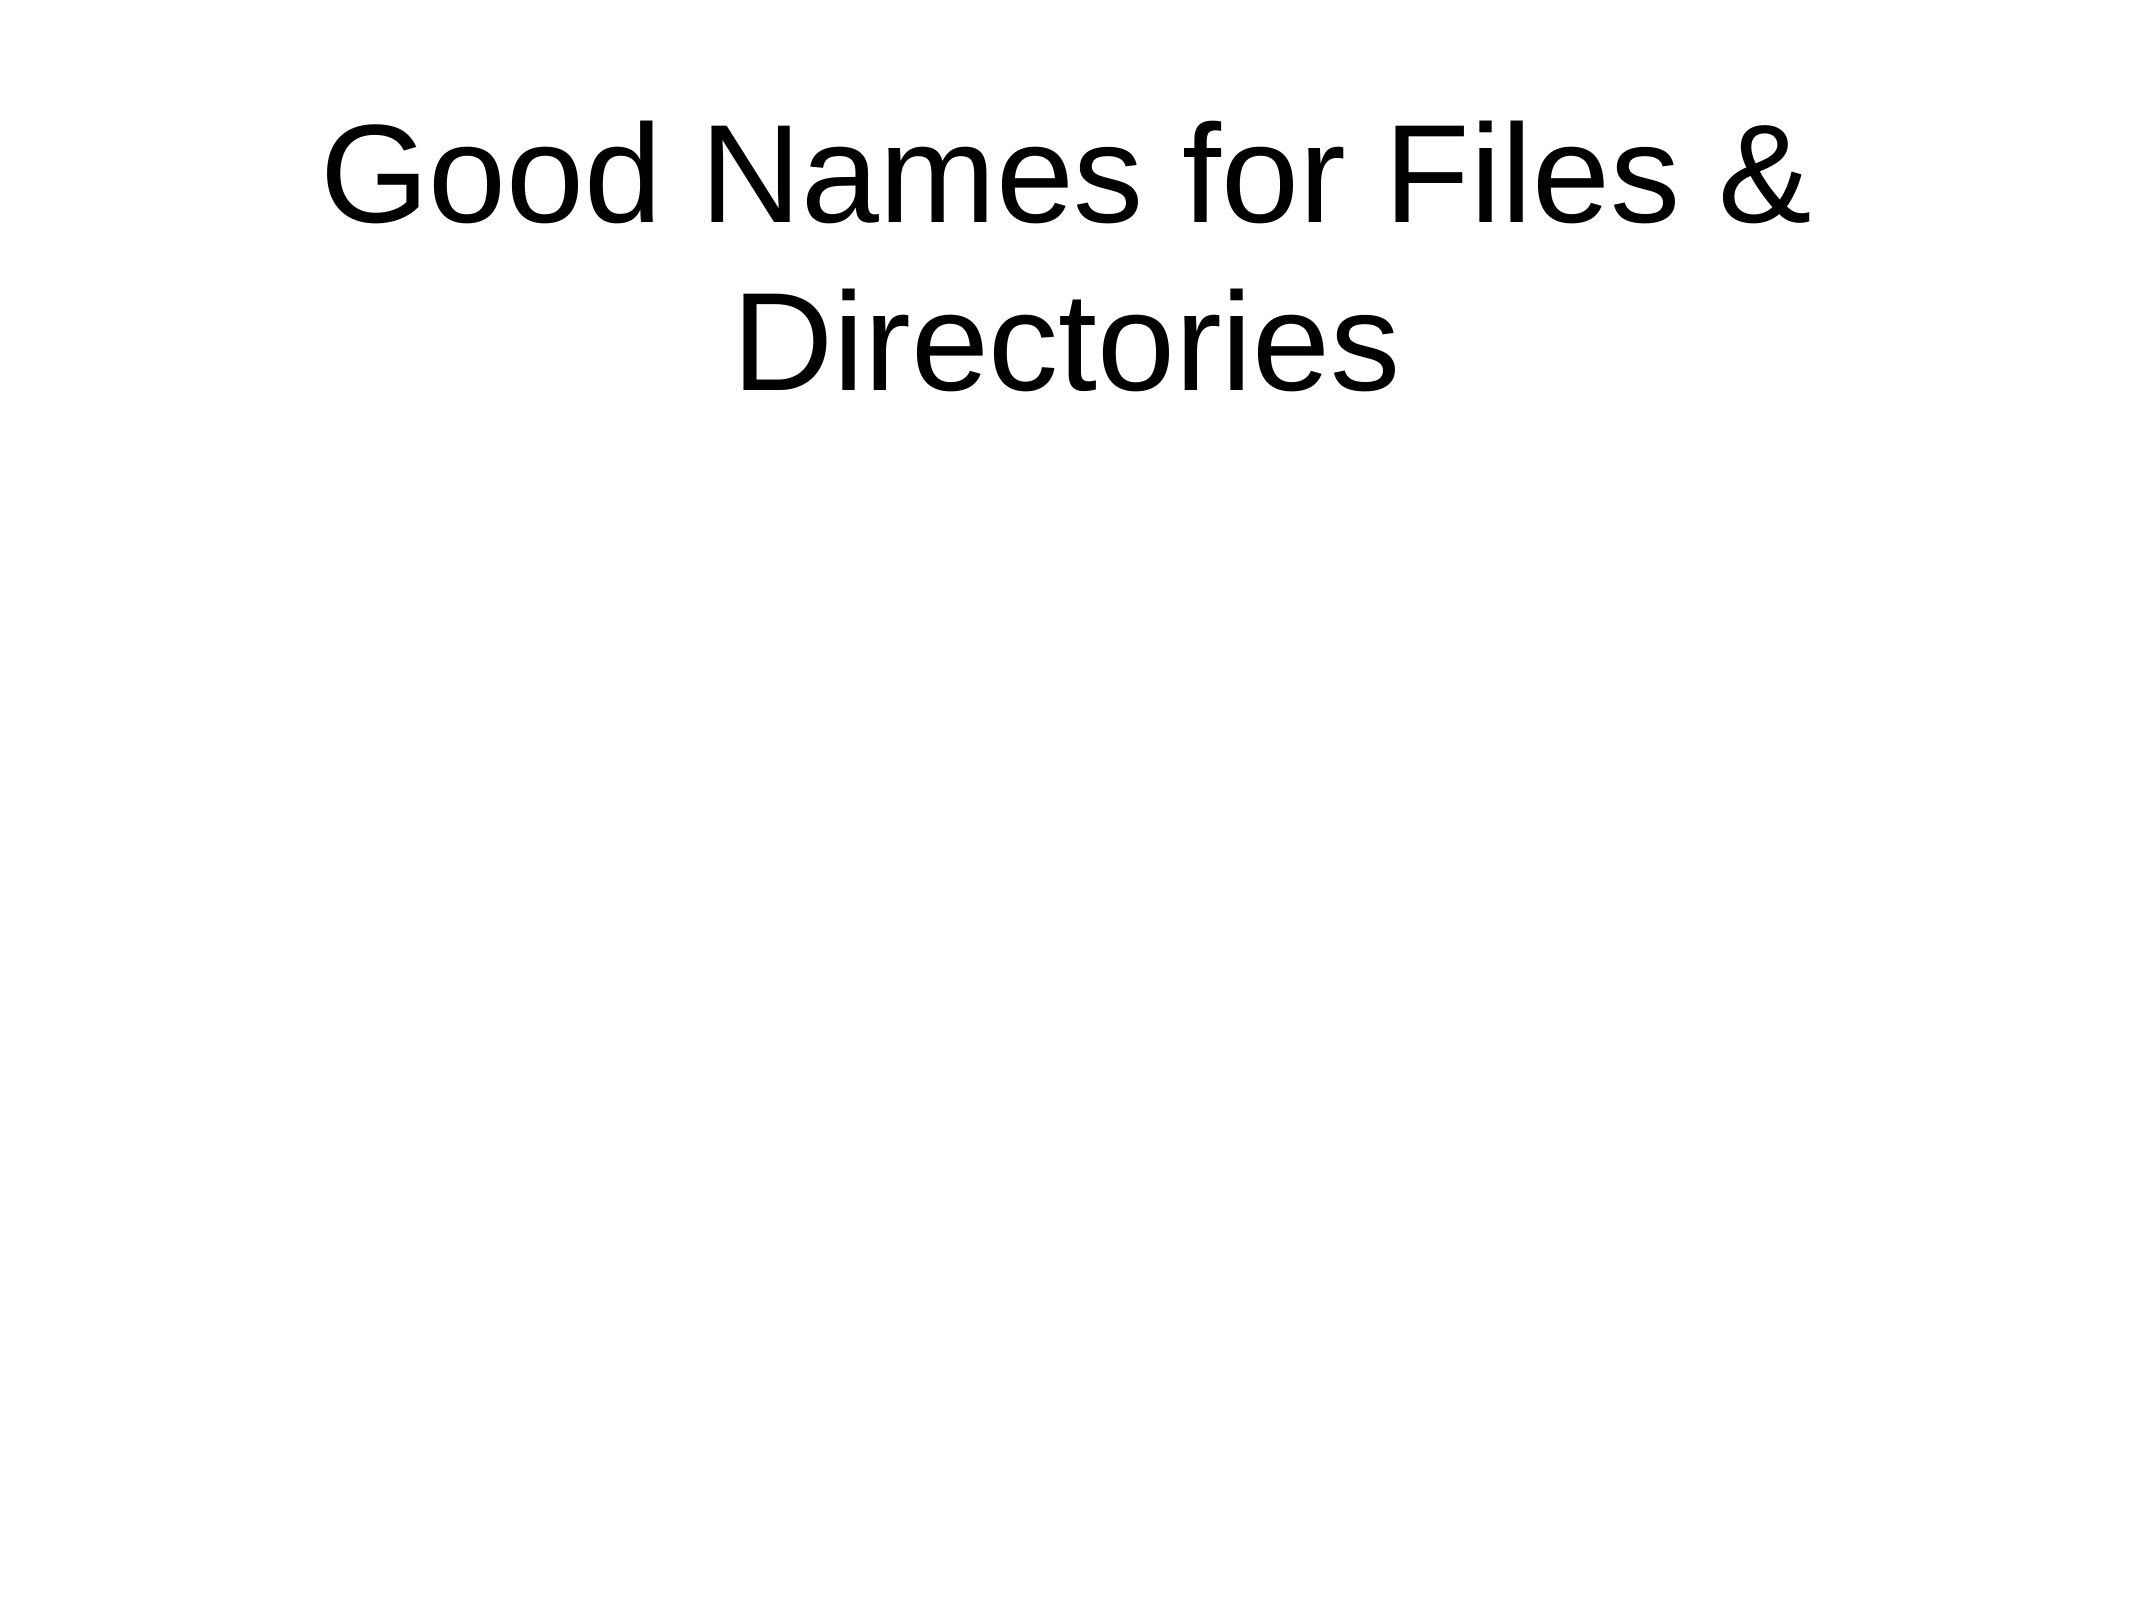

# Good Names for Files & Directories
Don’t use whitespace (“my work”)
Don’t begin the name with a dash “-”
Don’t begin the name with a “.” unless you mean it
Use letters, numbers, “-”, “.”, “_”

If you need to use a filename with special characters,
surround the name in quotes (“- a bad name !”)